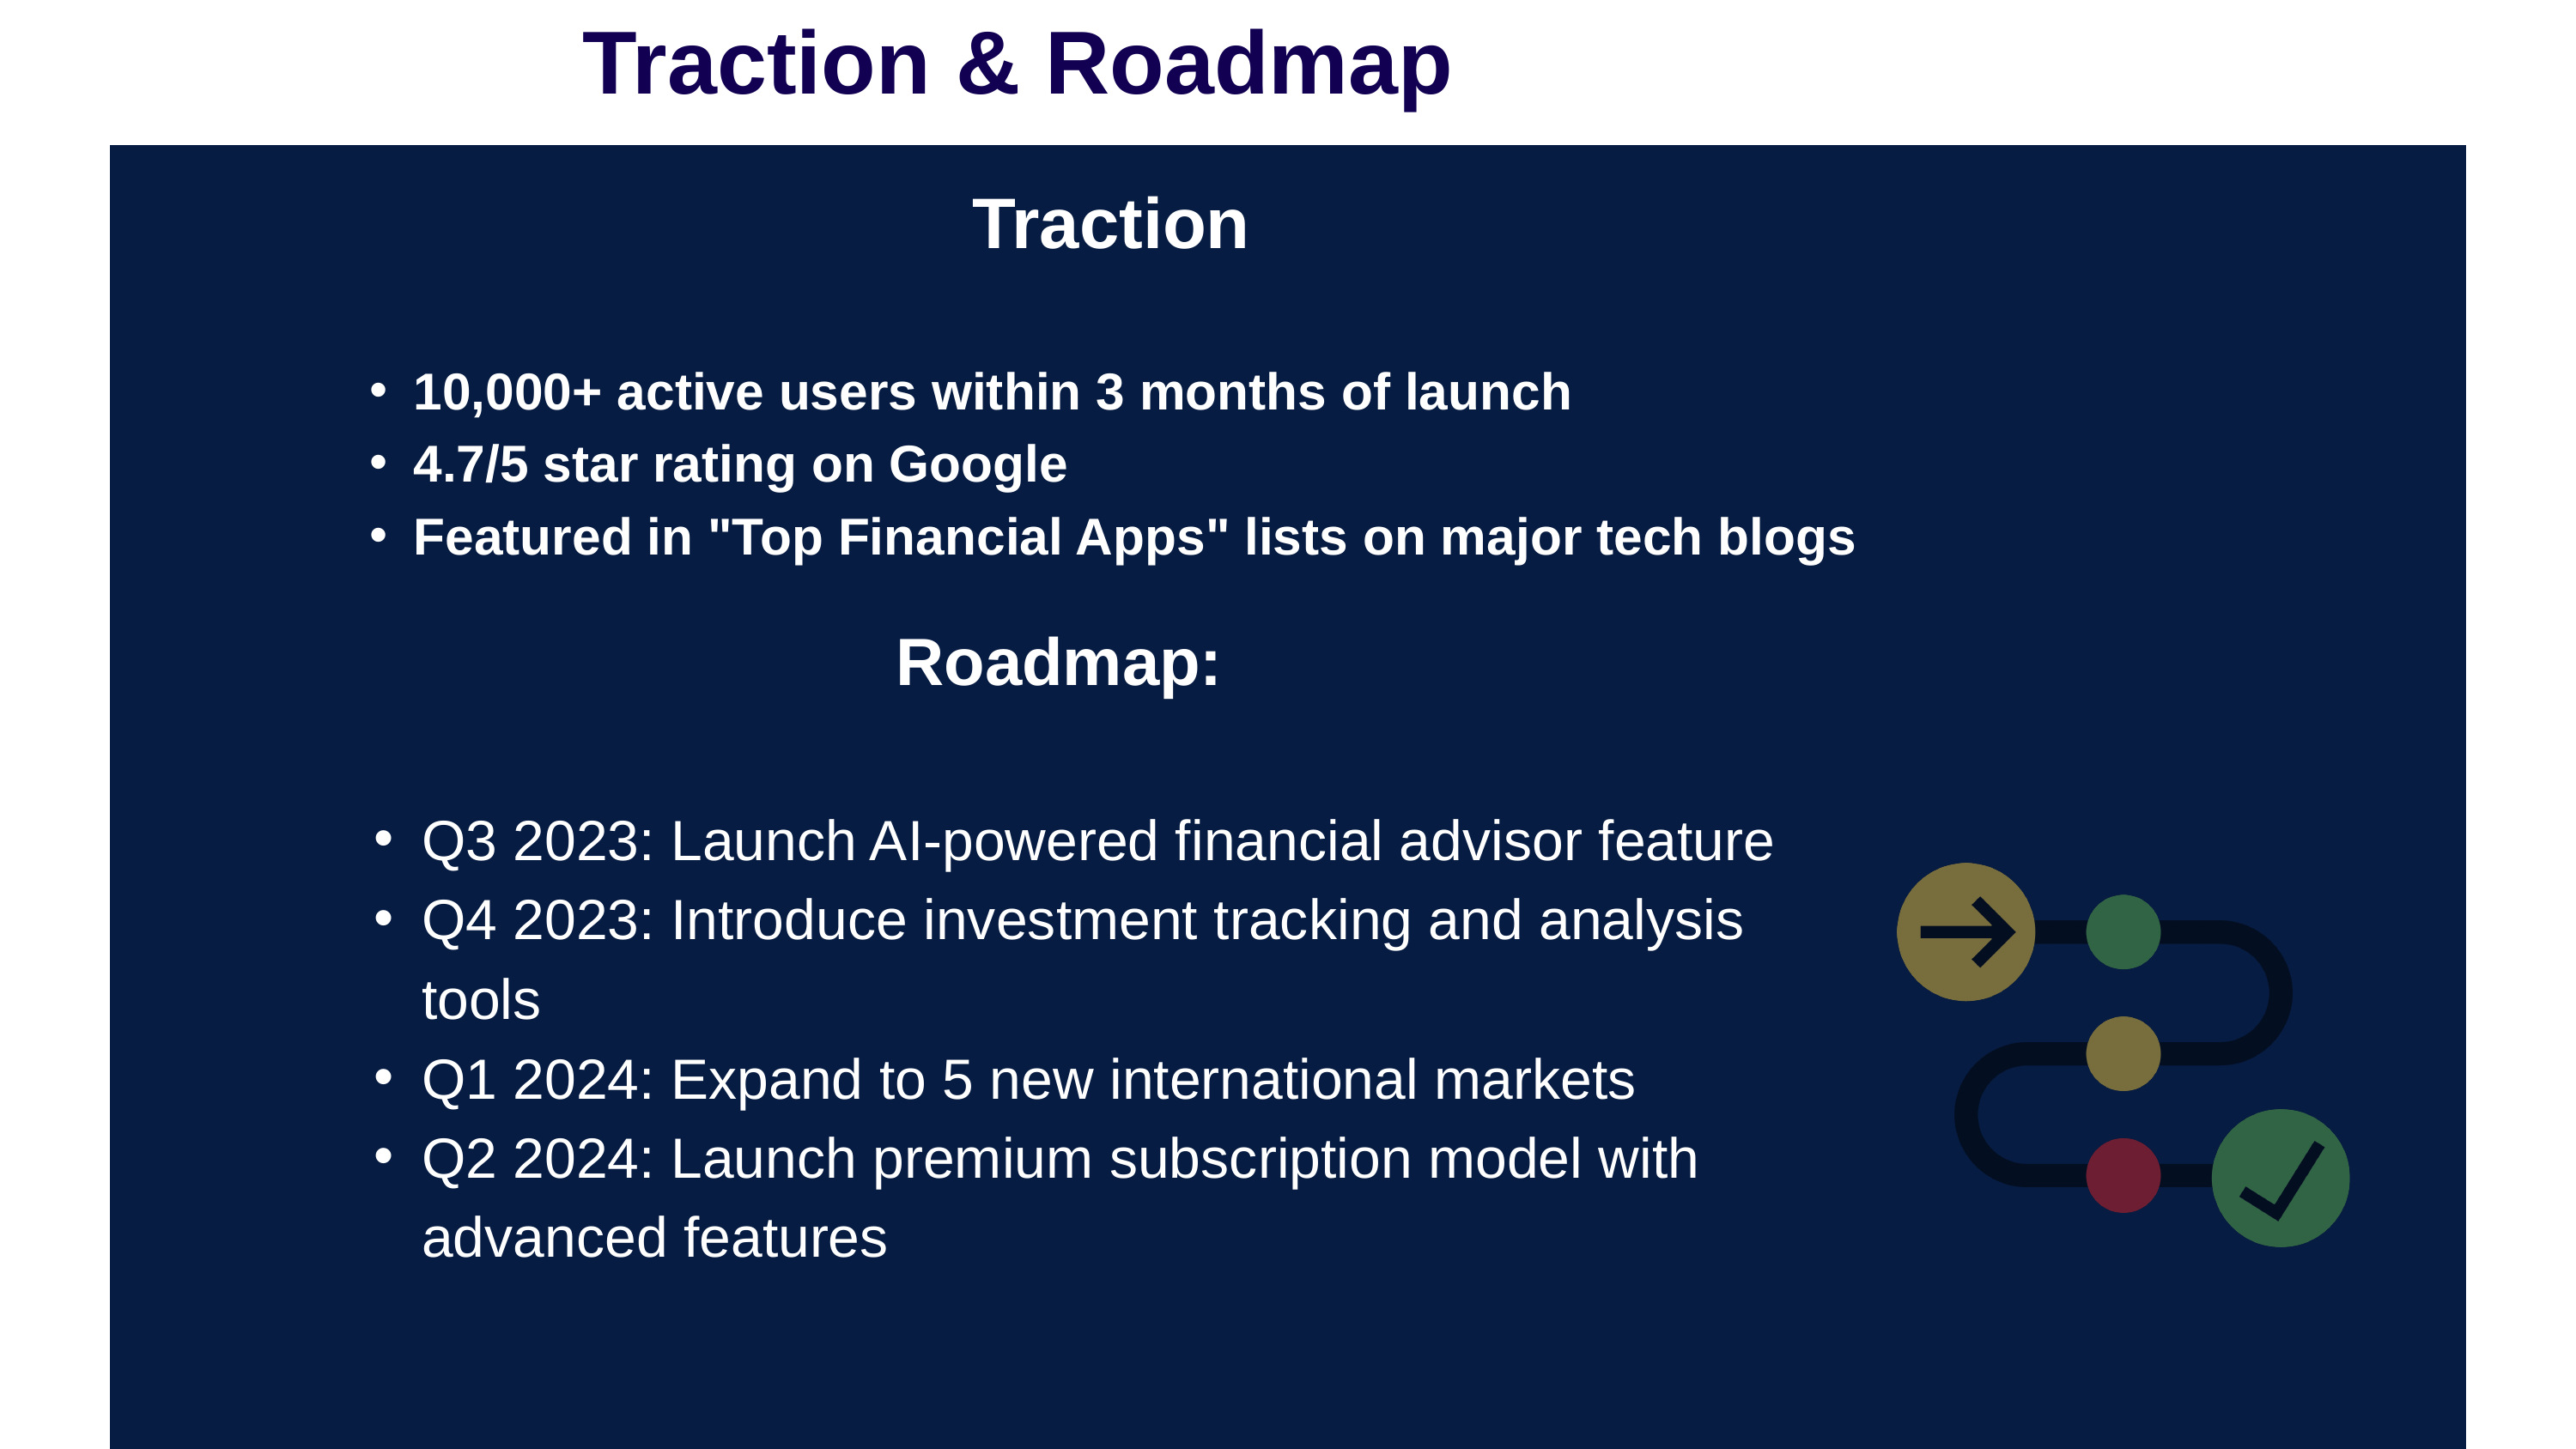

Traction & Roadmap

Traction

10,000+ active users within 3 months of launch
4.7/5 star rating on Google
Featured in "Top Financial Apps" lists on major tech blogs

Roadmap:

Q3 2023: Launch AI-powered financial advisor feature
Q4 2023: Introduce investment tracking and analysis tools
Q1 2024: Expand to 5 new international markets
Q2 2024: Launch premium subscription model with advanced features